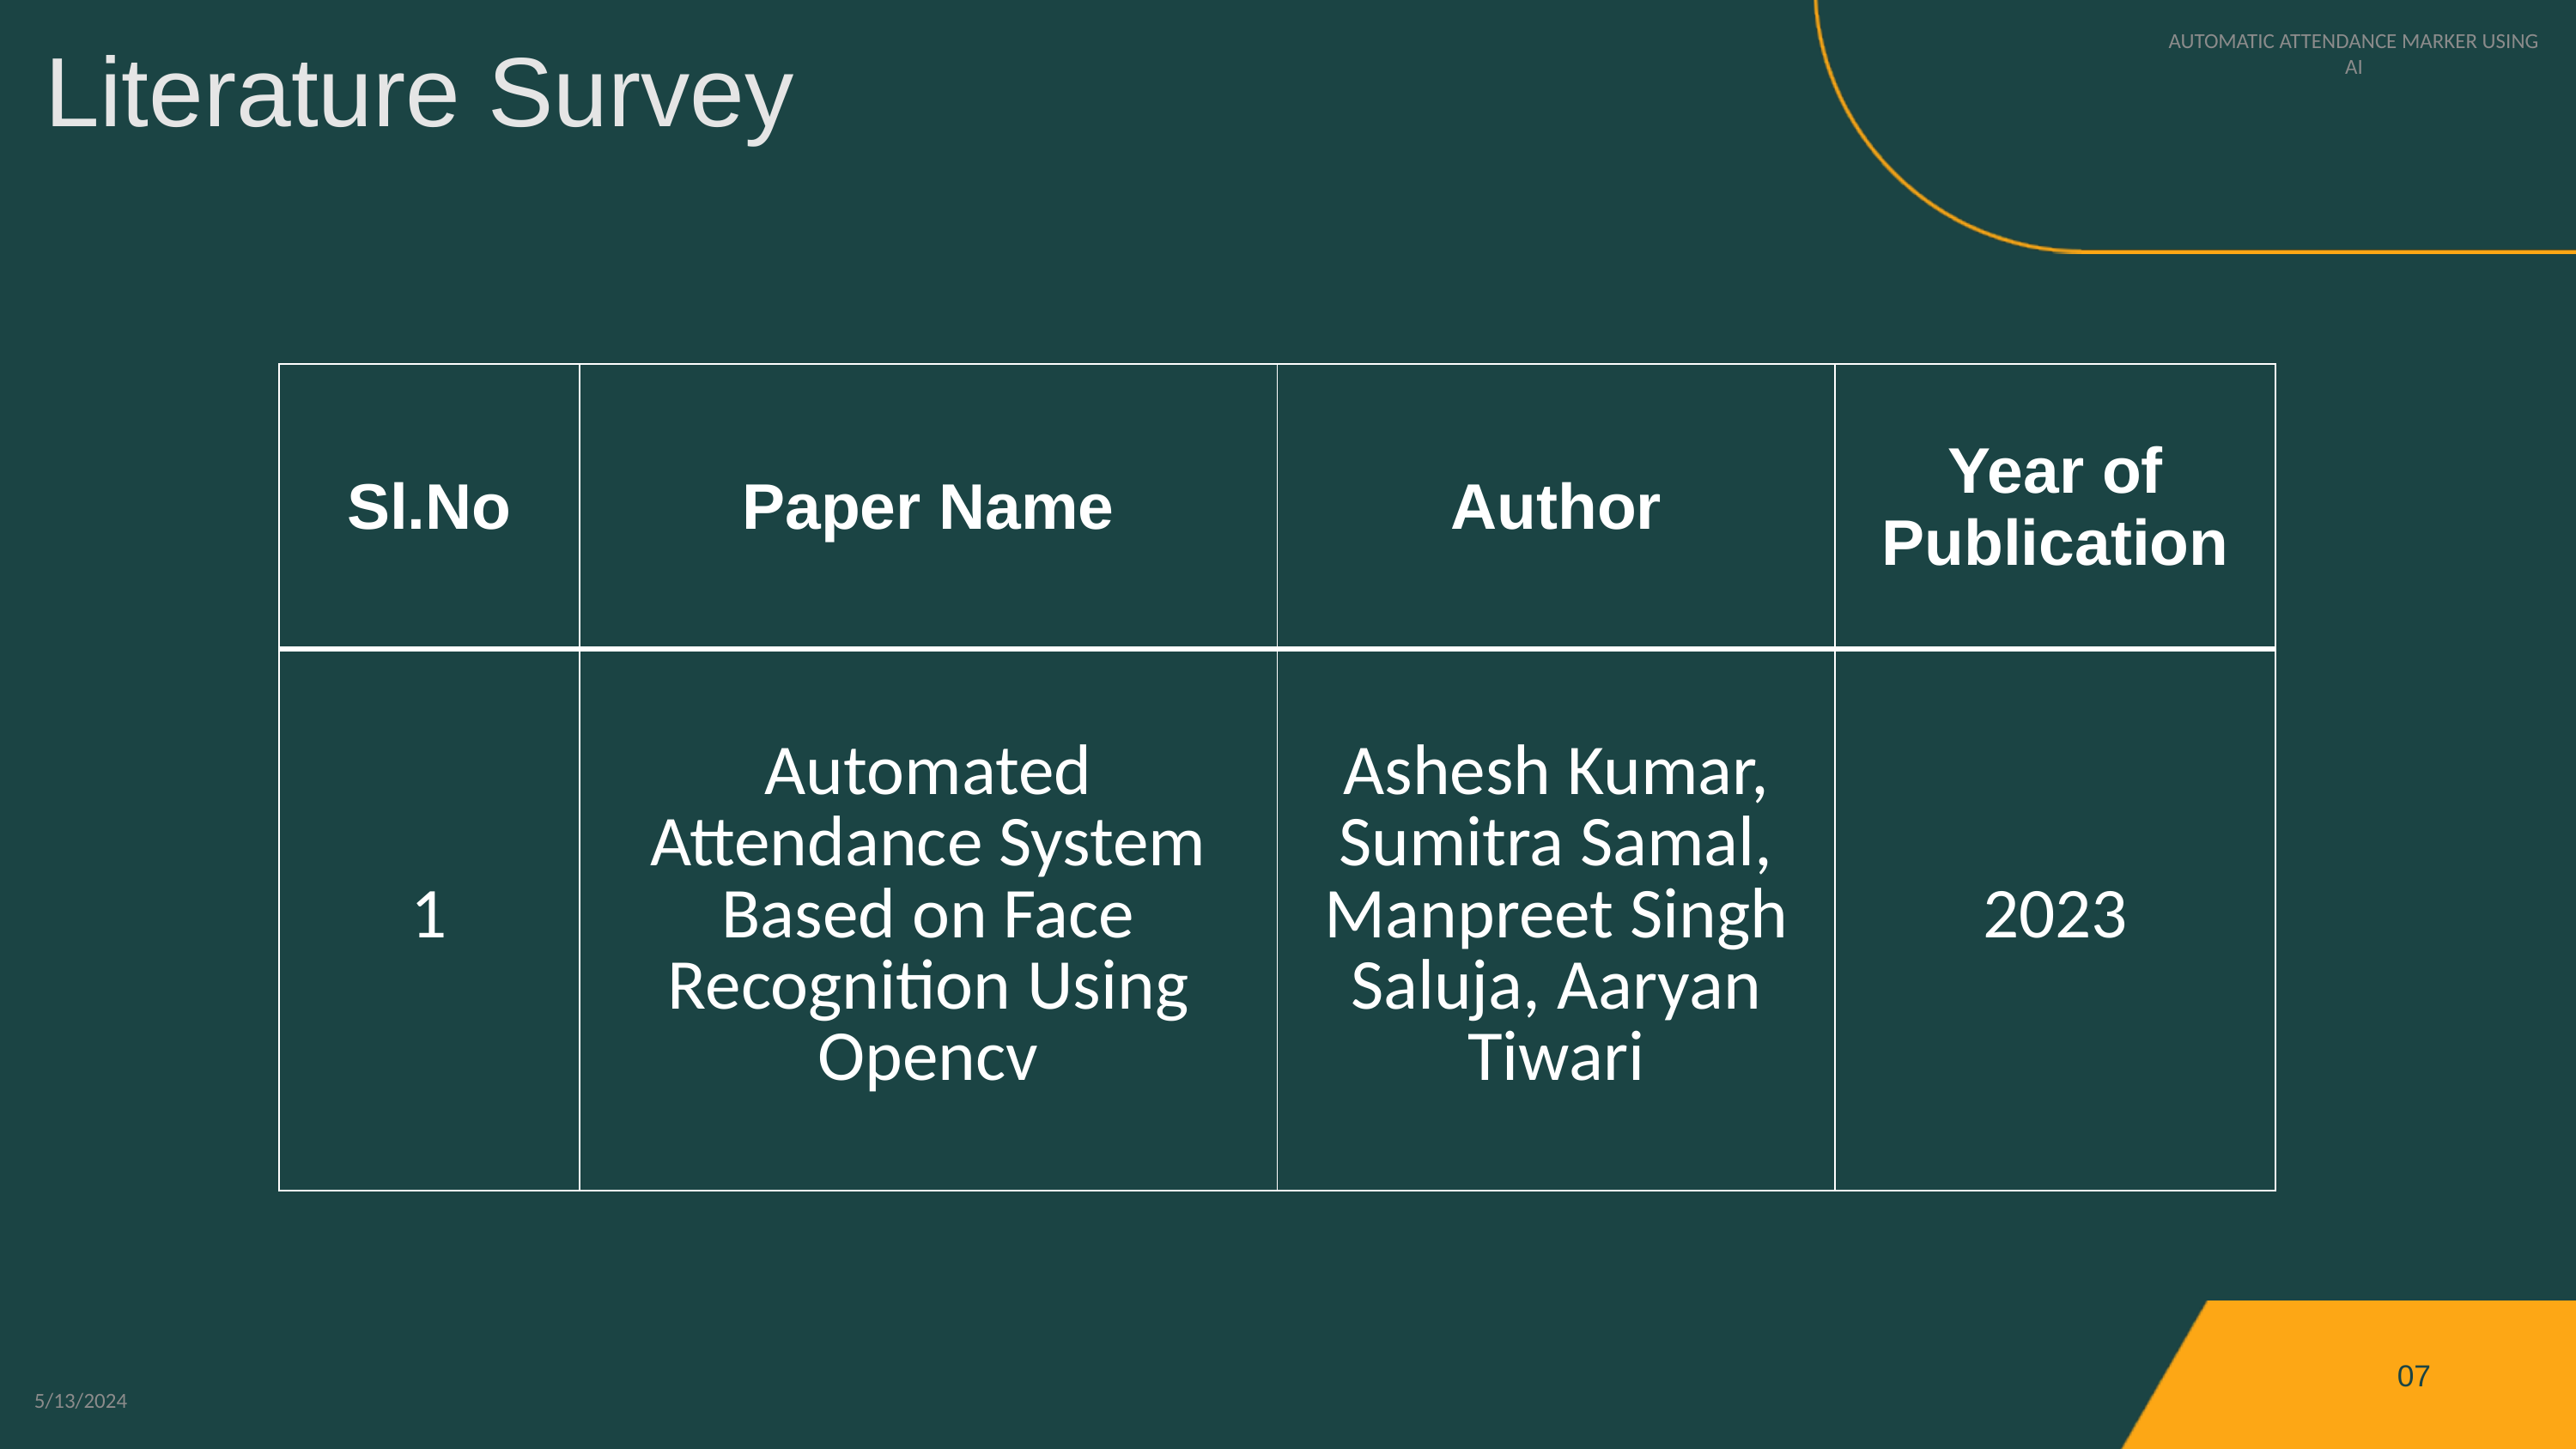

AUTOMATIC ATTENDANCE MARKER USING AI
Literature Survey

| Sl.No | Paper Name | Author | Year of Publication |
| --- | --- | --- | --- |
| 1 | Automated Attendance System Based on Face Recognition Using Opencv | Ashesh Kumar, Sumitra Samal, Manpreet Singh Saluja, Aaryan Tiwari | 2023 |

07
5/13/2024